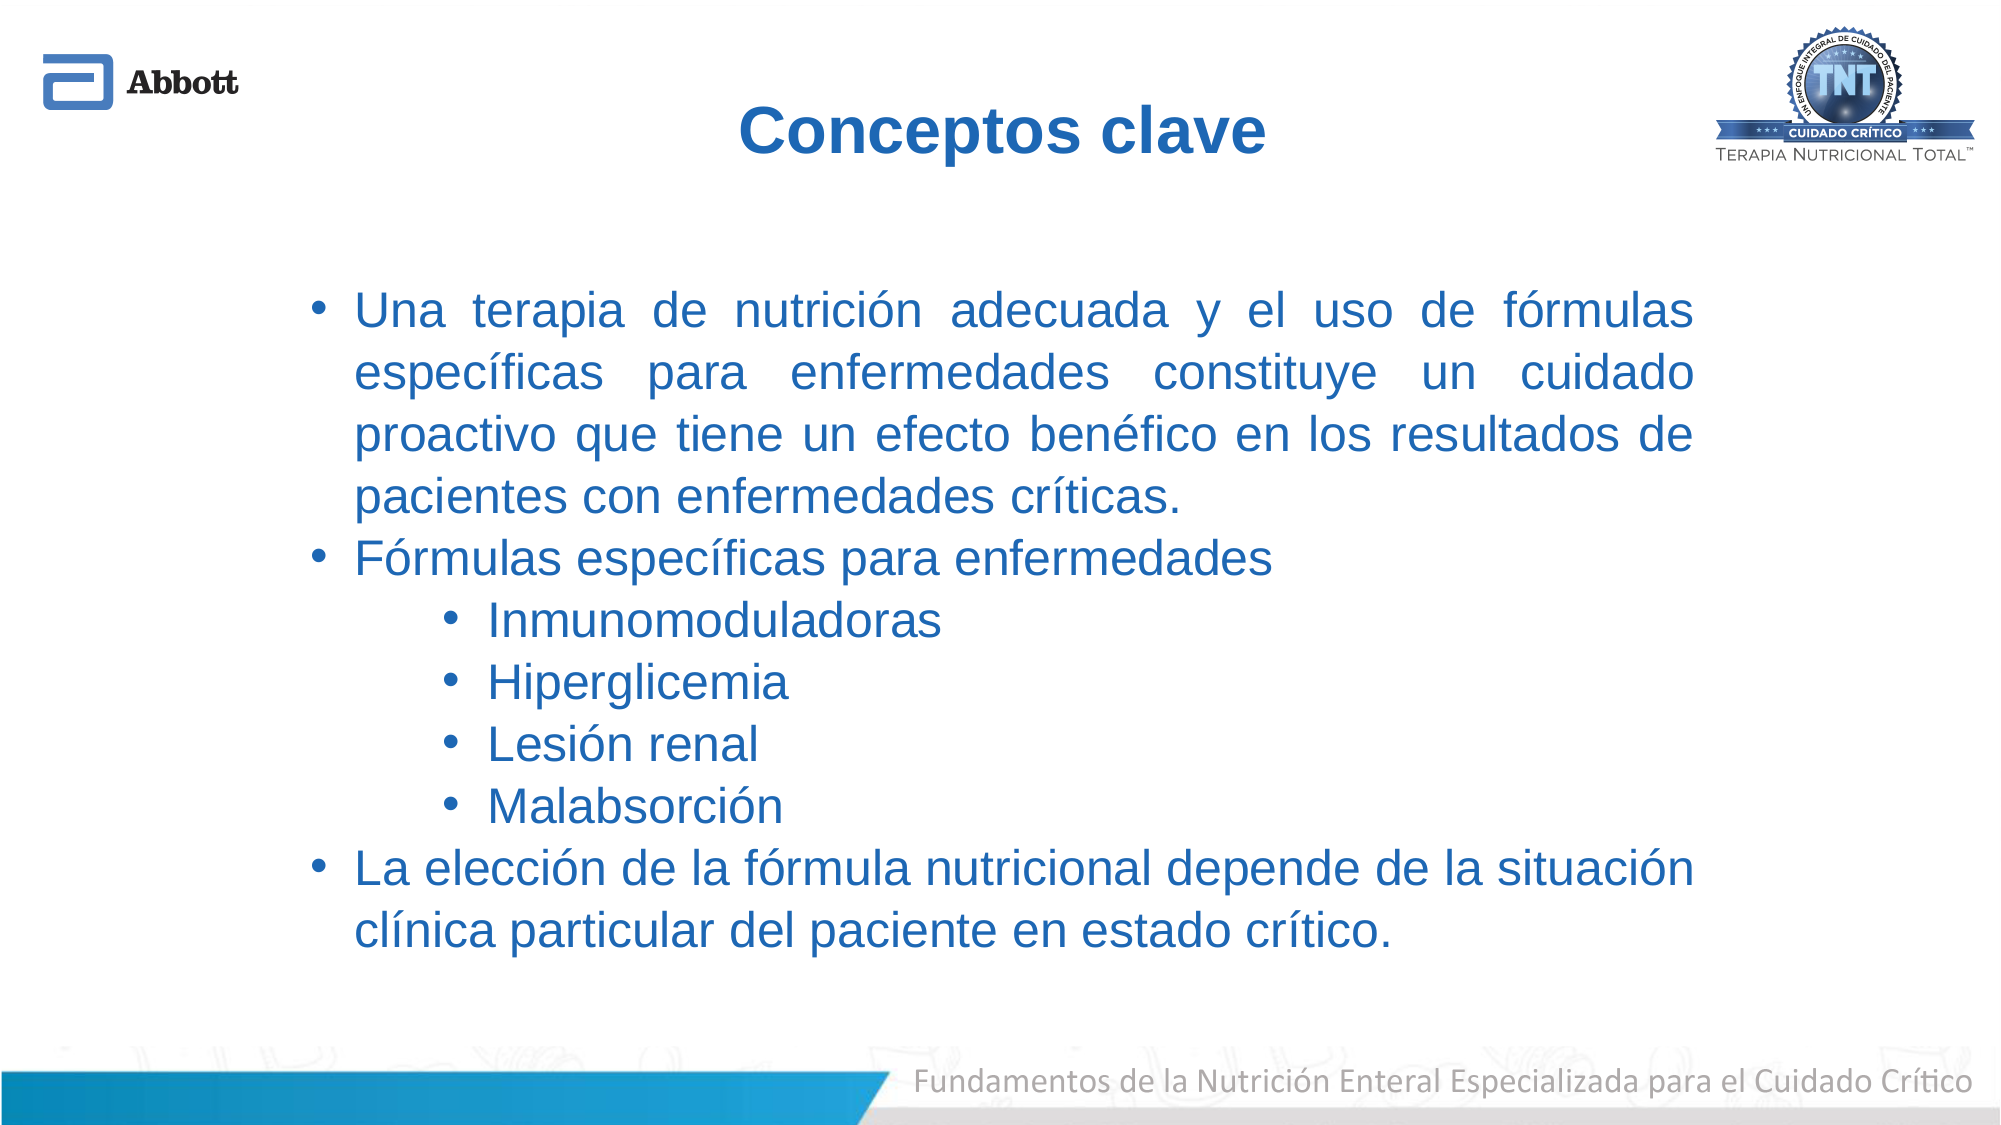

Conceptos clave
Una terapia de nutrición adecuada y el uso de fórmulas específicas para enfermedades constituye un cuidado proactivo que tiene un efecto benéfico en los resultados de pacientes con enfermedades críticas.
Fórmulas específicas para enfermedades
Inmunomoduladoras
Hiperglicemia
Lesión renal
Malabsorción
La elección de la fórmula nutricional depende de la situación clínica particular del paciente en estado crítico.

Incidence and Microbiology of VAP